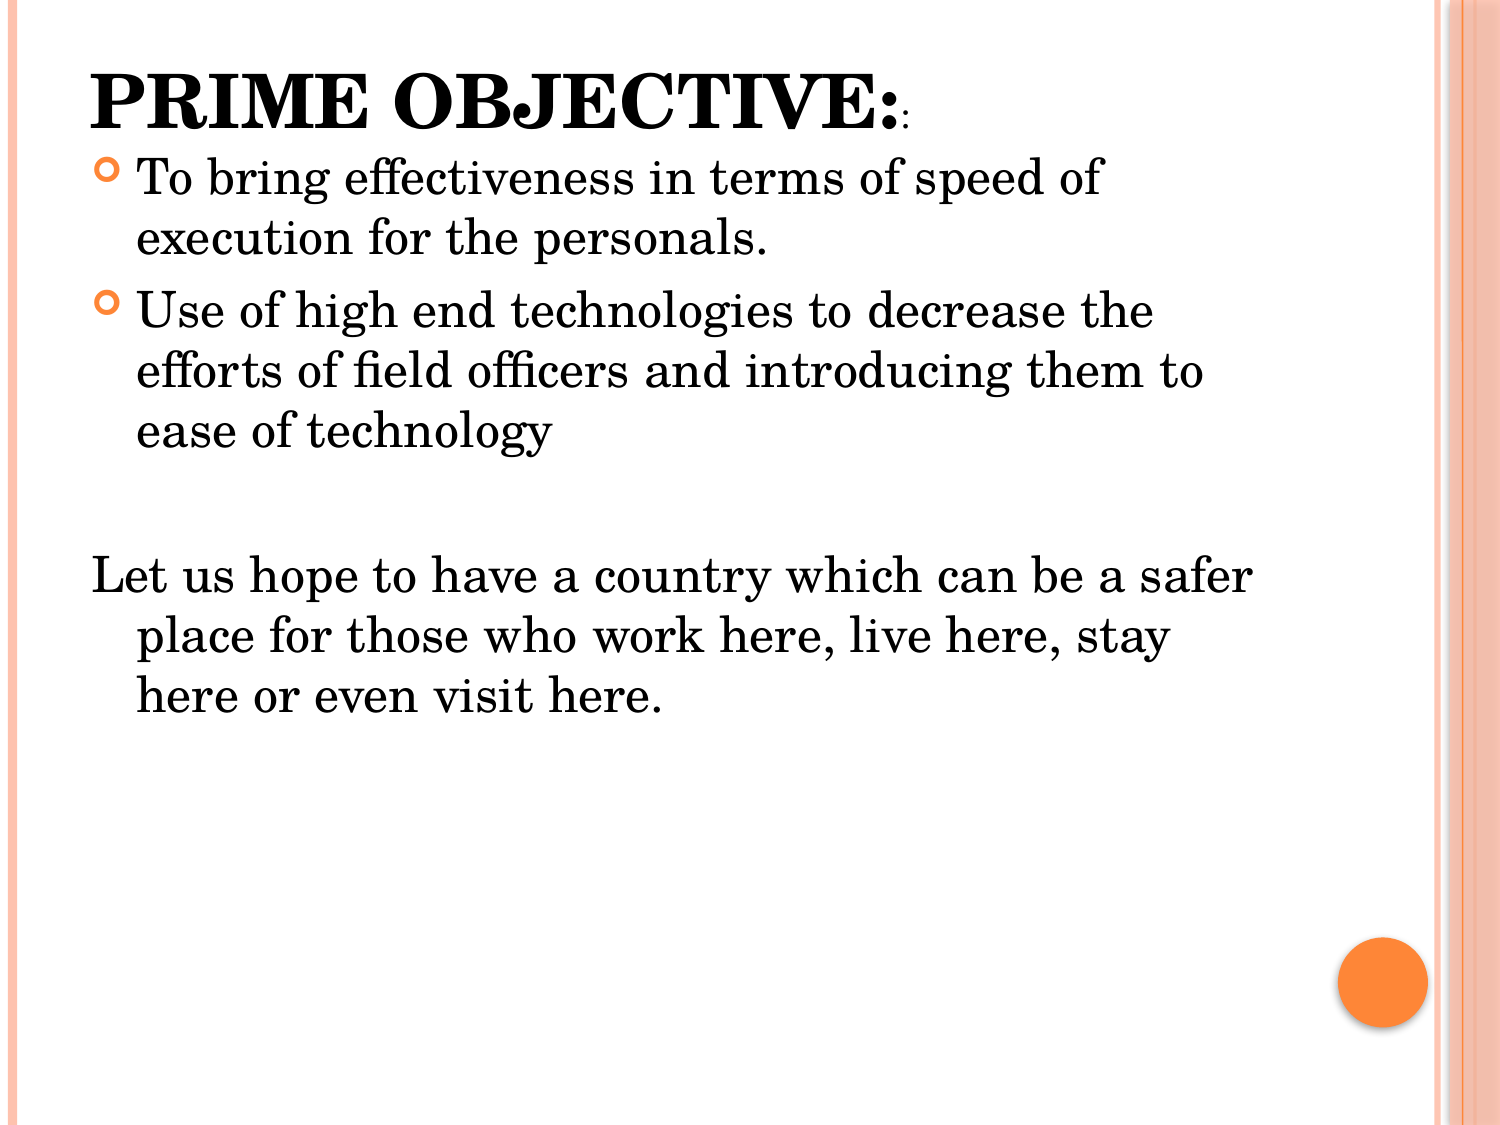

# Prime objective::
To bring effectiveness in terms of speed of execution for the personals.
Use of high end technologies to decrease the efforts of field officers and introducing them to ease of technology

Let us hope to have a country which can be a safer place for those who work here, live here, stay here or even visit here.